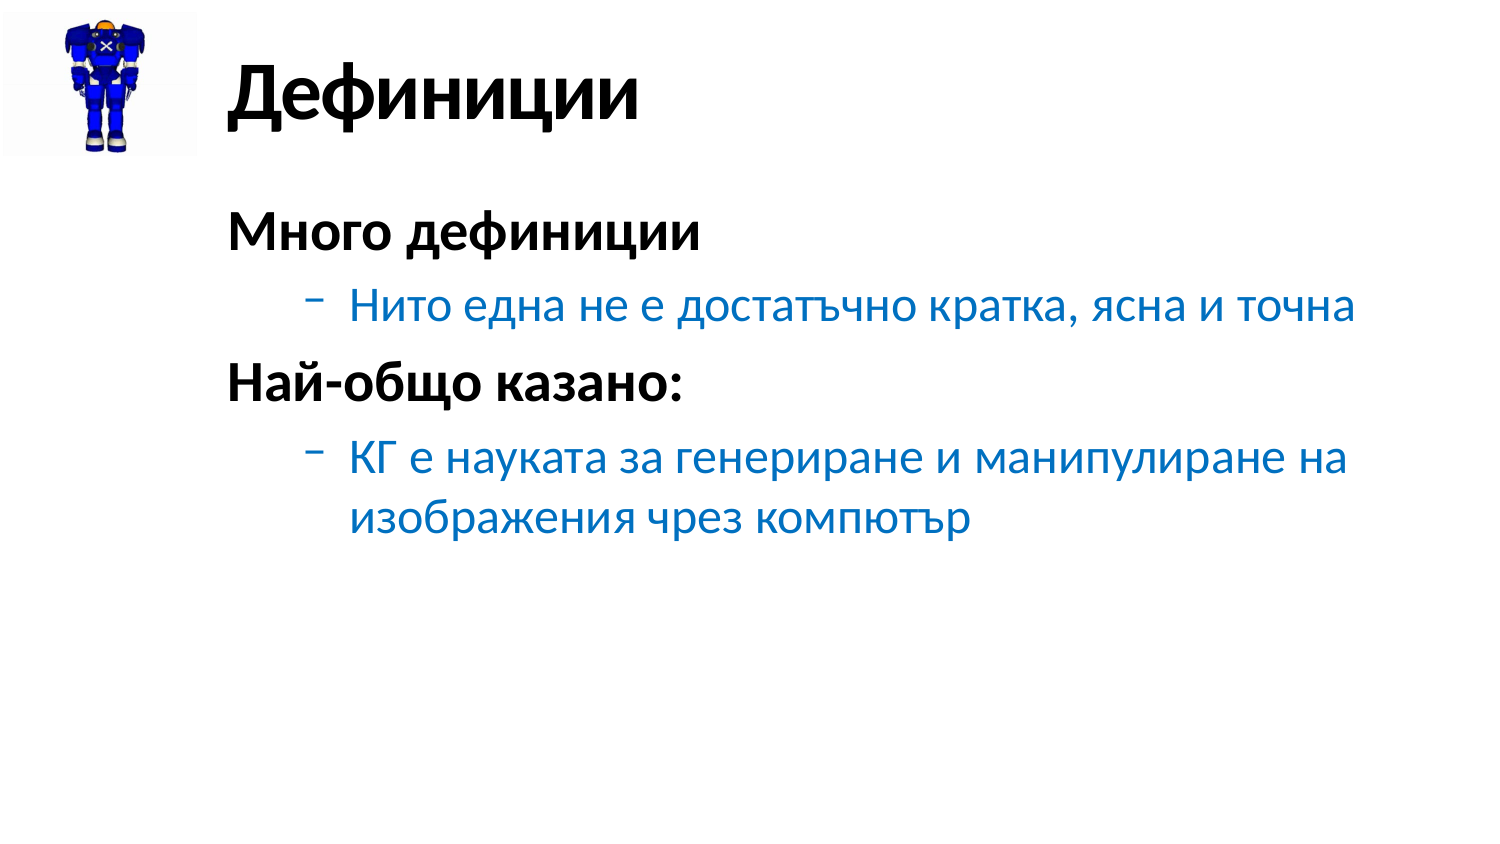

# Дефиниции
Много дефиниции
Нито една не е достатъчно кратка, ясна и точна
Най-общо казано:
КГ е науката за генериране и манипулиране на изображения чрез компютър